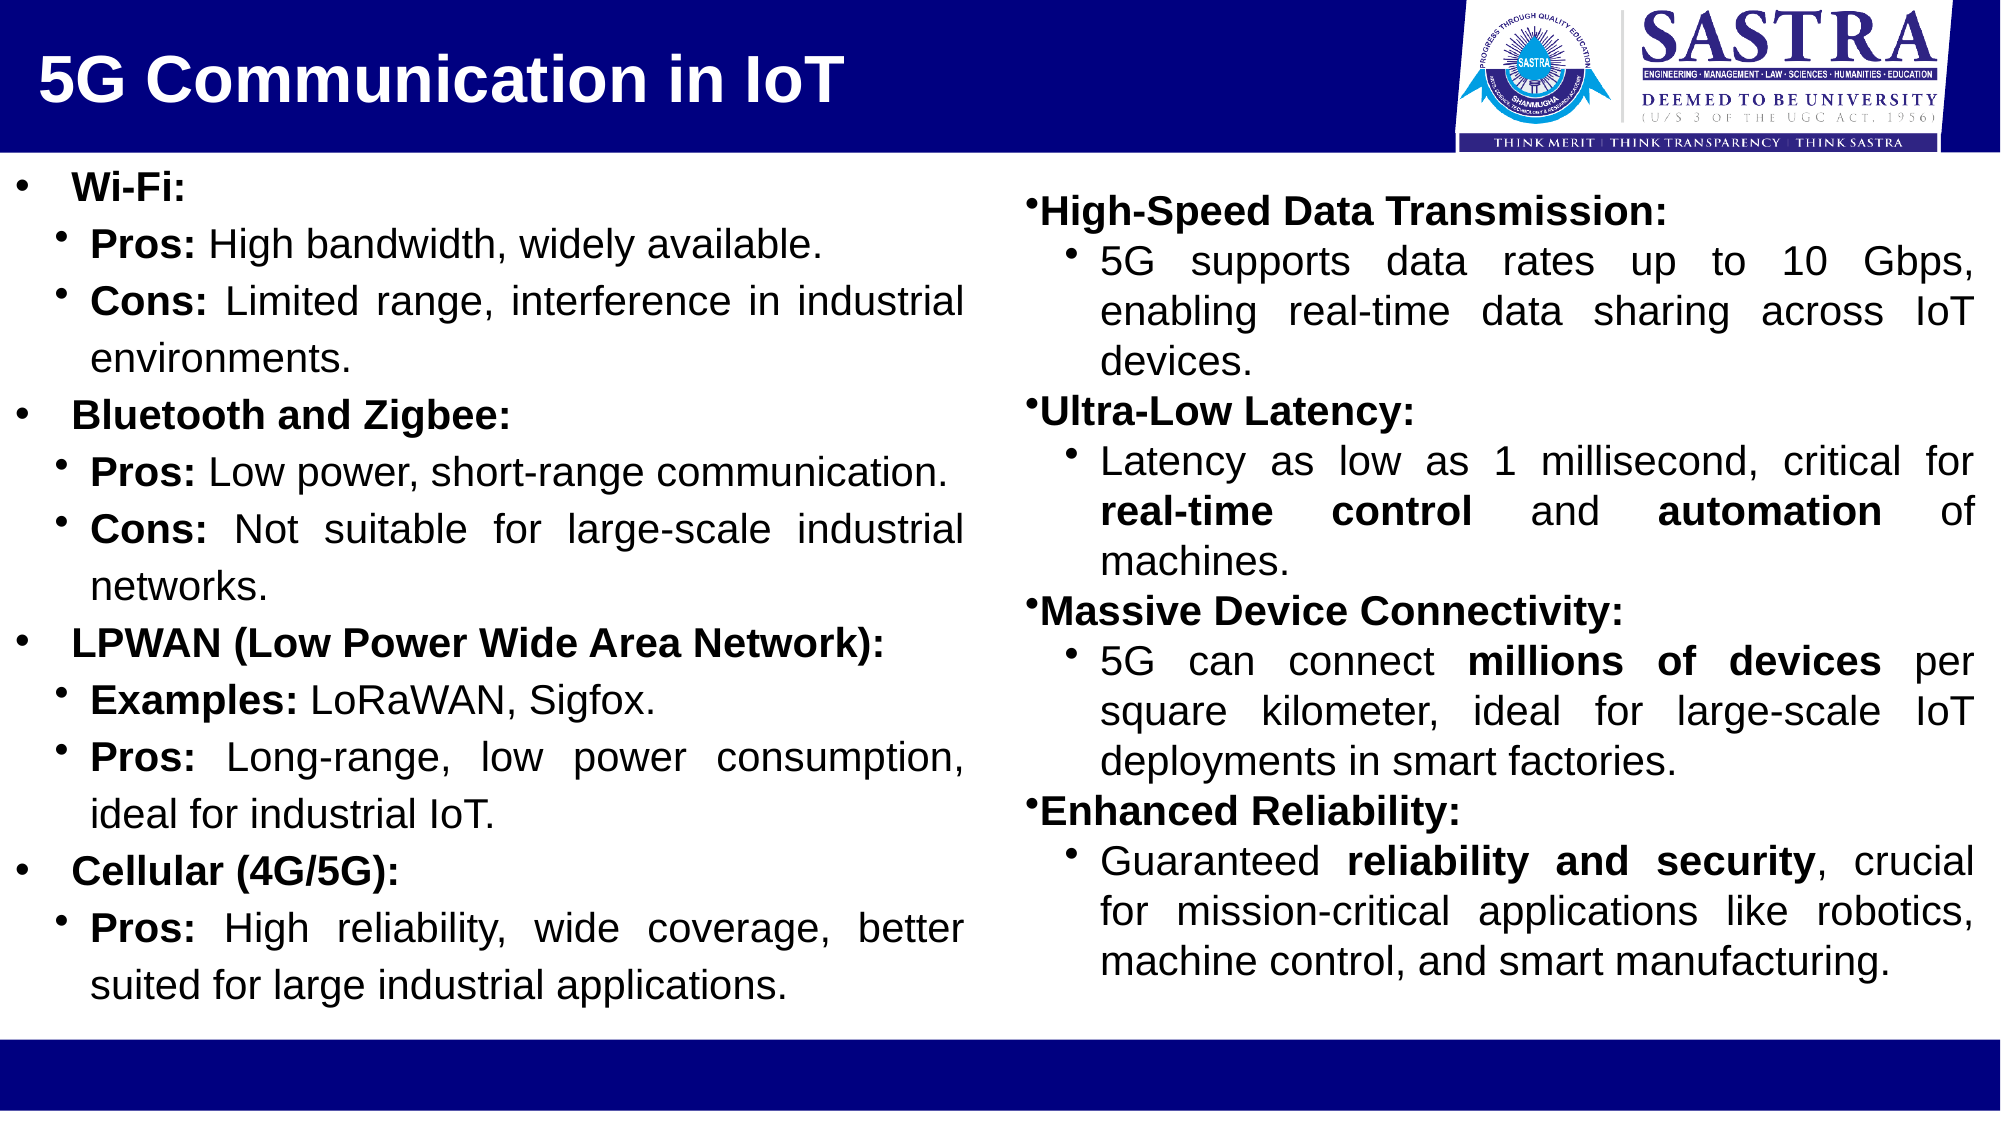

5G Communication in IoT
Wi-Fi:
Pros: High bandwidth, widely available.
Cons: Limited range, interference in industrial environments.
Bluetooth and Zigbee:
Pros: Low power, short-range communication.
Cons: Not suitable for large-scale industrial networks.
LPWAN (Low Power Wide Area Network):
Examples: LoRaWAN, Sigfox.
Pros: Long-range, low power consumption, ideal for industrial IoT.
Cellular (4G/5G):
Pros: High reliability, wide coverage, better suited for large industrial applications.

High-Speed Data Transmission:
5G supports data rates up to 10 Gbps, enabling real-time data sharing across IoT devices.
Ultra-Low Latency:
Latency as low as 1 millisecond, critical for real-time control and automation of machines.
Massive Device Connectivity:
5G can connect millions of devices per square kilometer, ideal for large-scale IoT deployments in smart factories.
Enhanced Reliability:
Guaranteed reliability and security, crucial for mission-critical applications like robotics, machine control, and smart manufacturing.